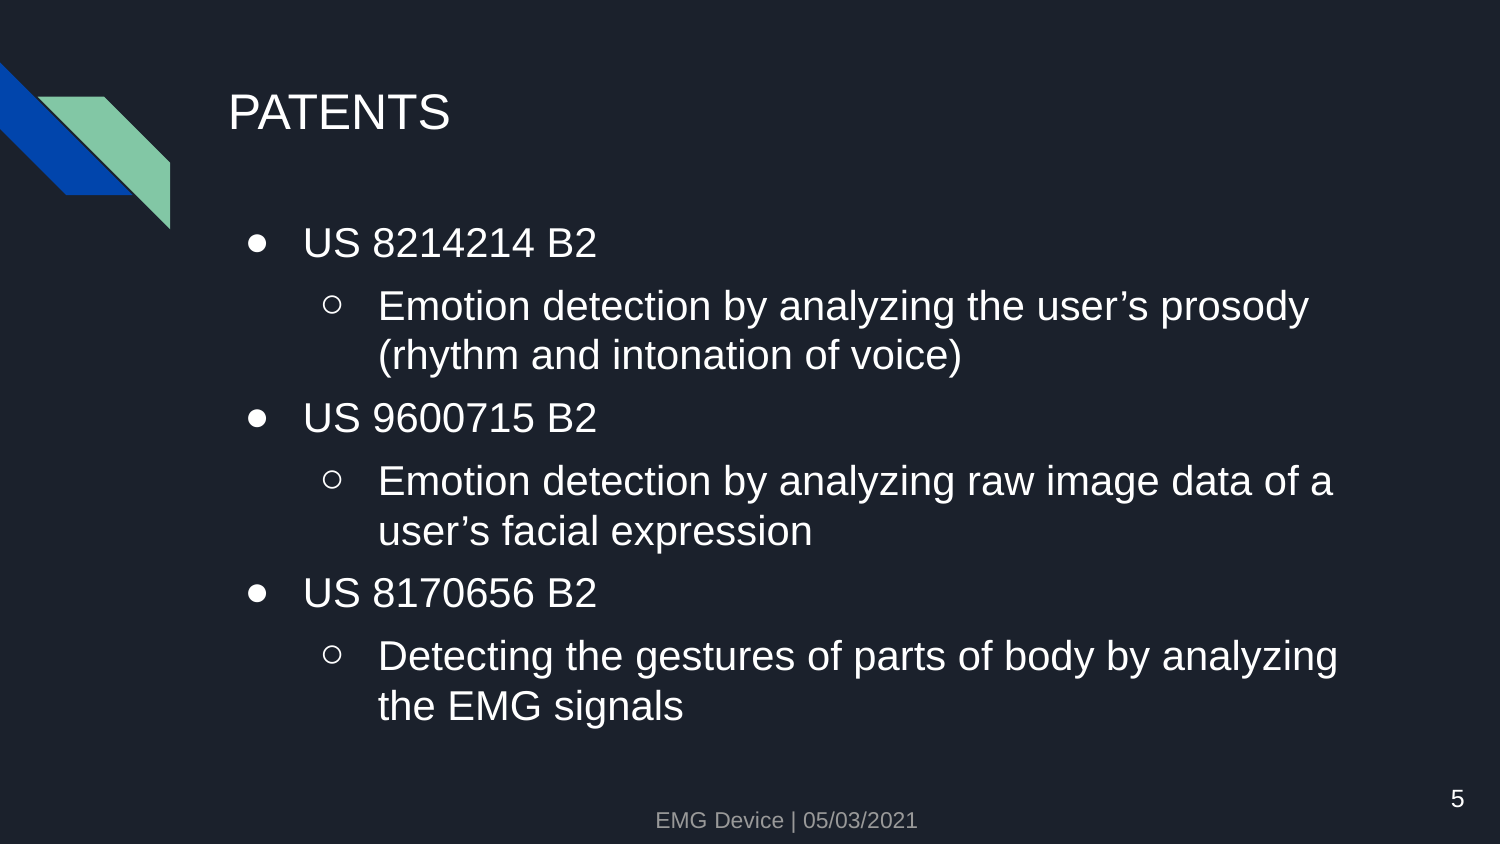

# PATENTS
US 8214214 B2
Emotion detection by analyzing the user’s prosody (rhythm and intonation of voice)
US 9600715 B2
Emotion detection by analyzing raw image data of a user’s facial expression
US 8170656 B2
Detecting the gestures of parts of body by analyzing the EMG signals
5
EMG Device | 05/03/2021